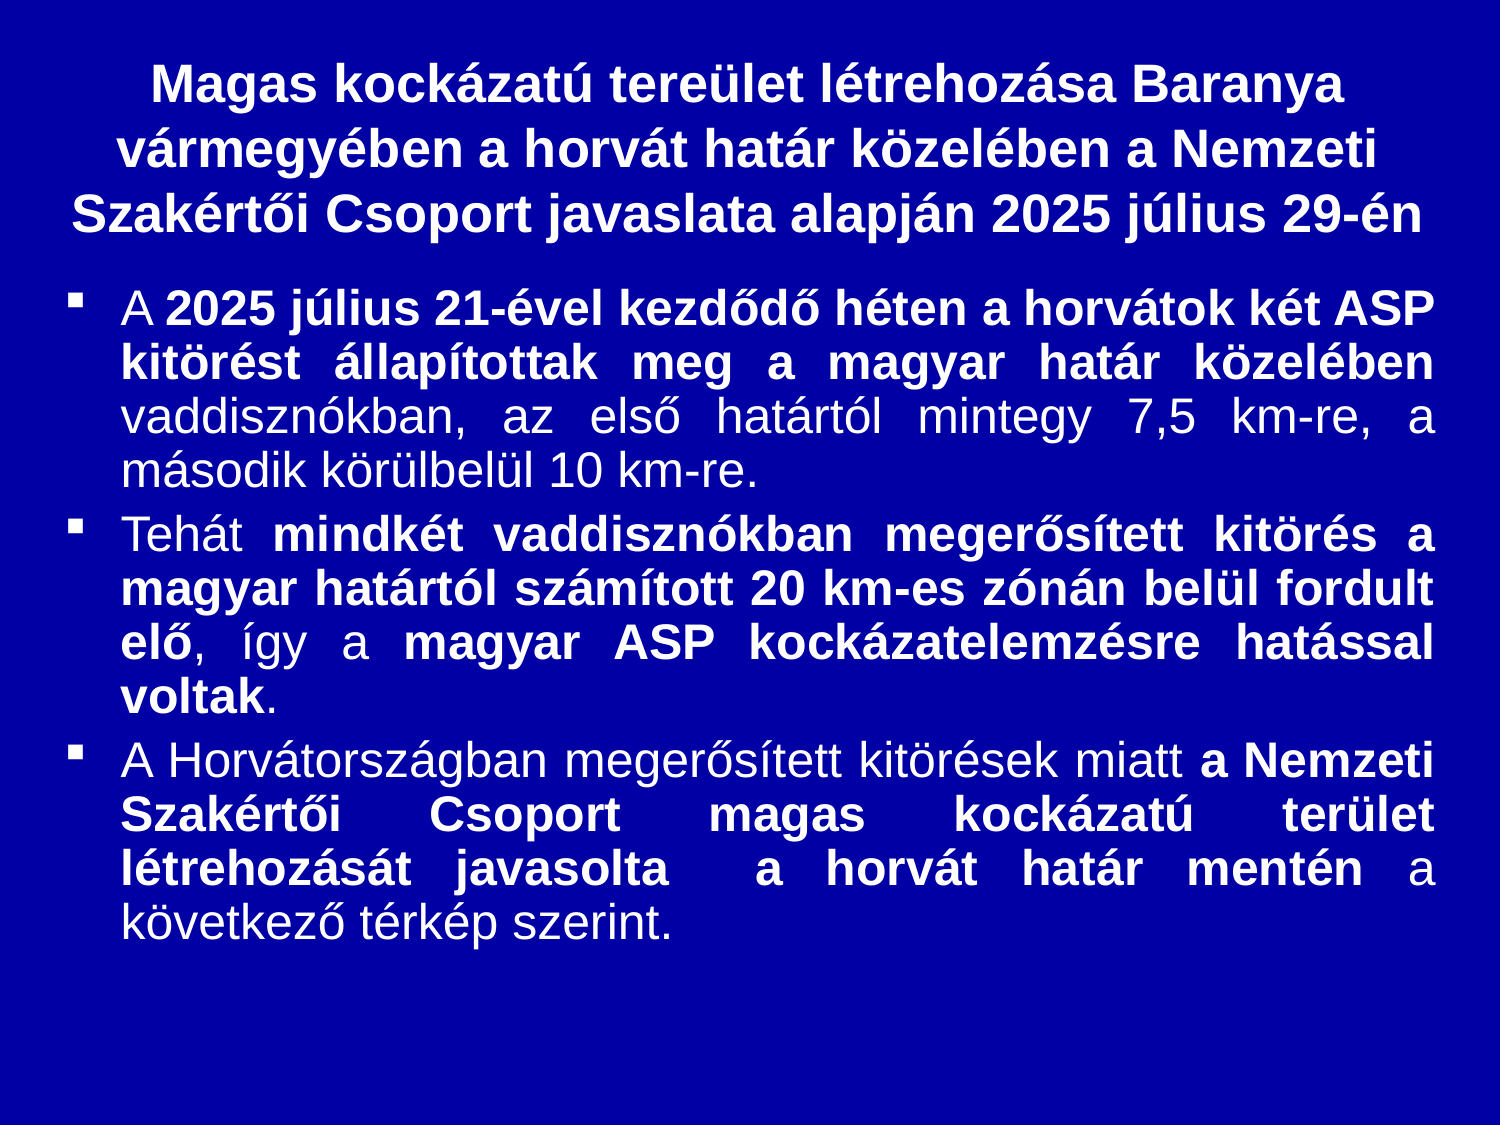

# Magas kockázatú tereület létrehozása Baranya vármegyében a horvát határ közelében a Nemzeti Szakértői Csoport javaslata alapján 2025 július 29-én
A 2025 július 21-ével kezdődő héten a horvátok két ASP kitörést állapítottak meg a magyar határ közelében vaddisznókban, az első határtól mintegy 7,5 km-re, a második körülbelül 10 km-re.
Tehát mindkét vaddisznókban megerősített kitörés a magyar határtól számított 20 km-es zónán belül fordult elő, így a magyar ASP kockázatelemzésre hatással voltak.
A Horvátországban megerősített kitörések miatt a Nemzeti Szakértői Csoport magas kockázatú terület létrehozását javasolta  a horvát határ mentén a következő térkép szerint.